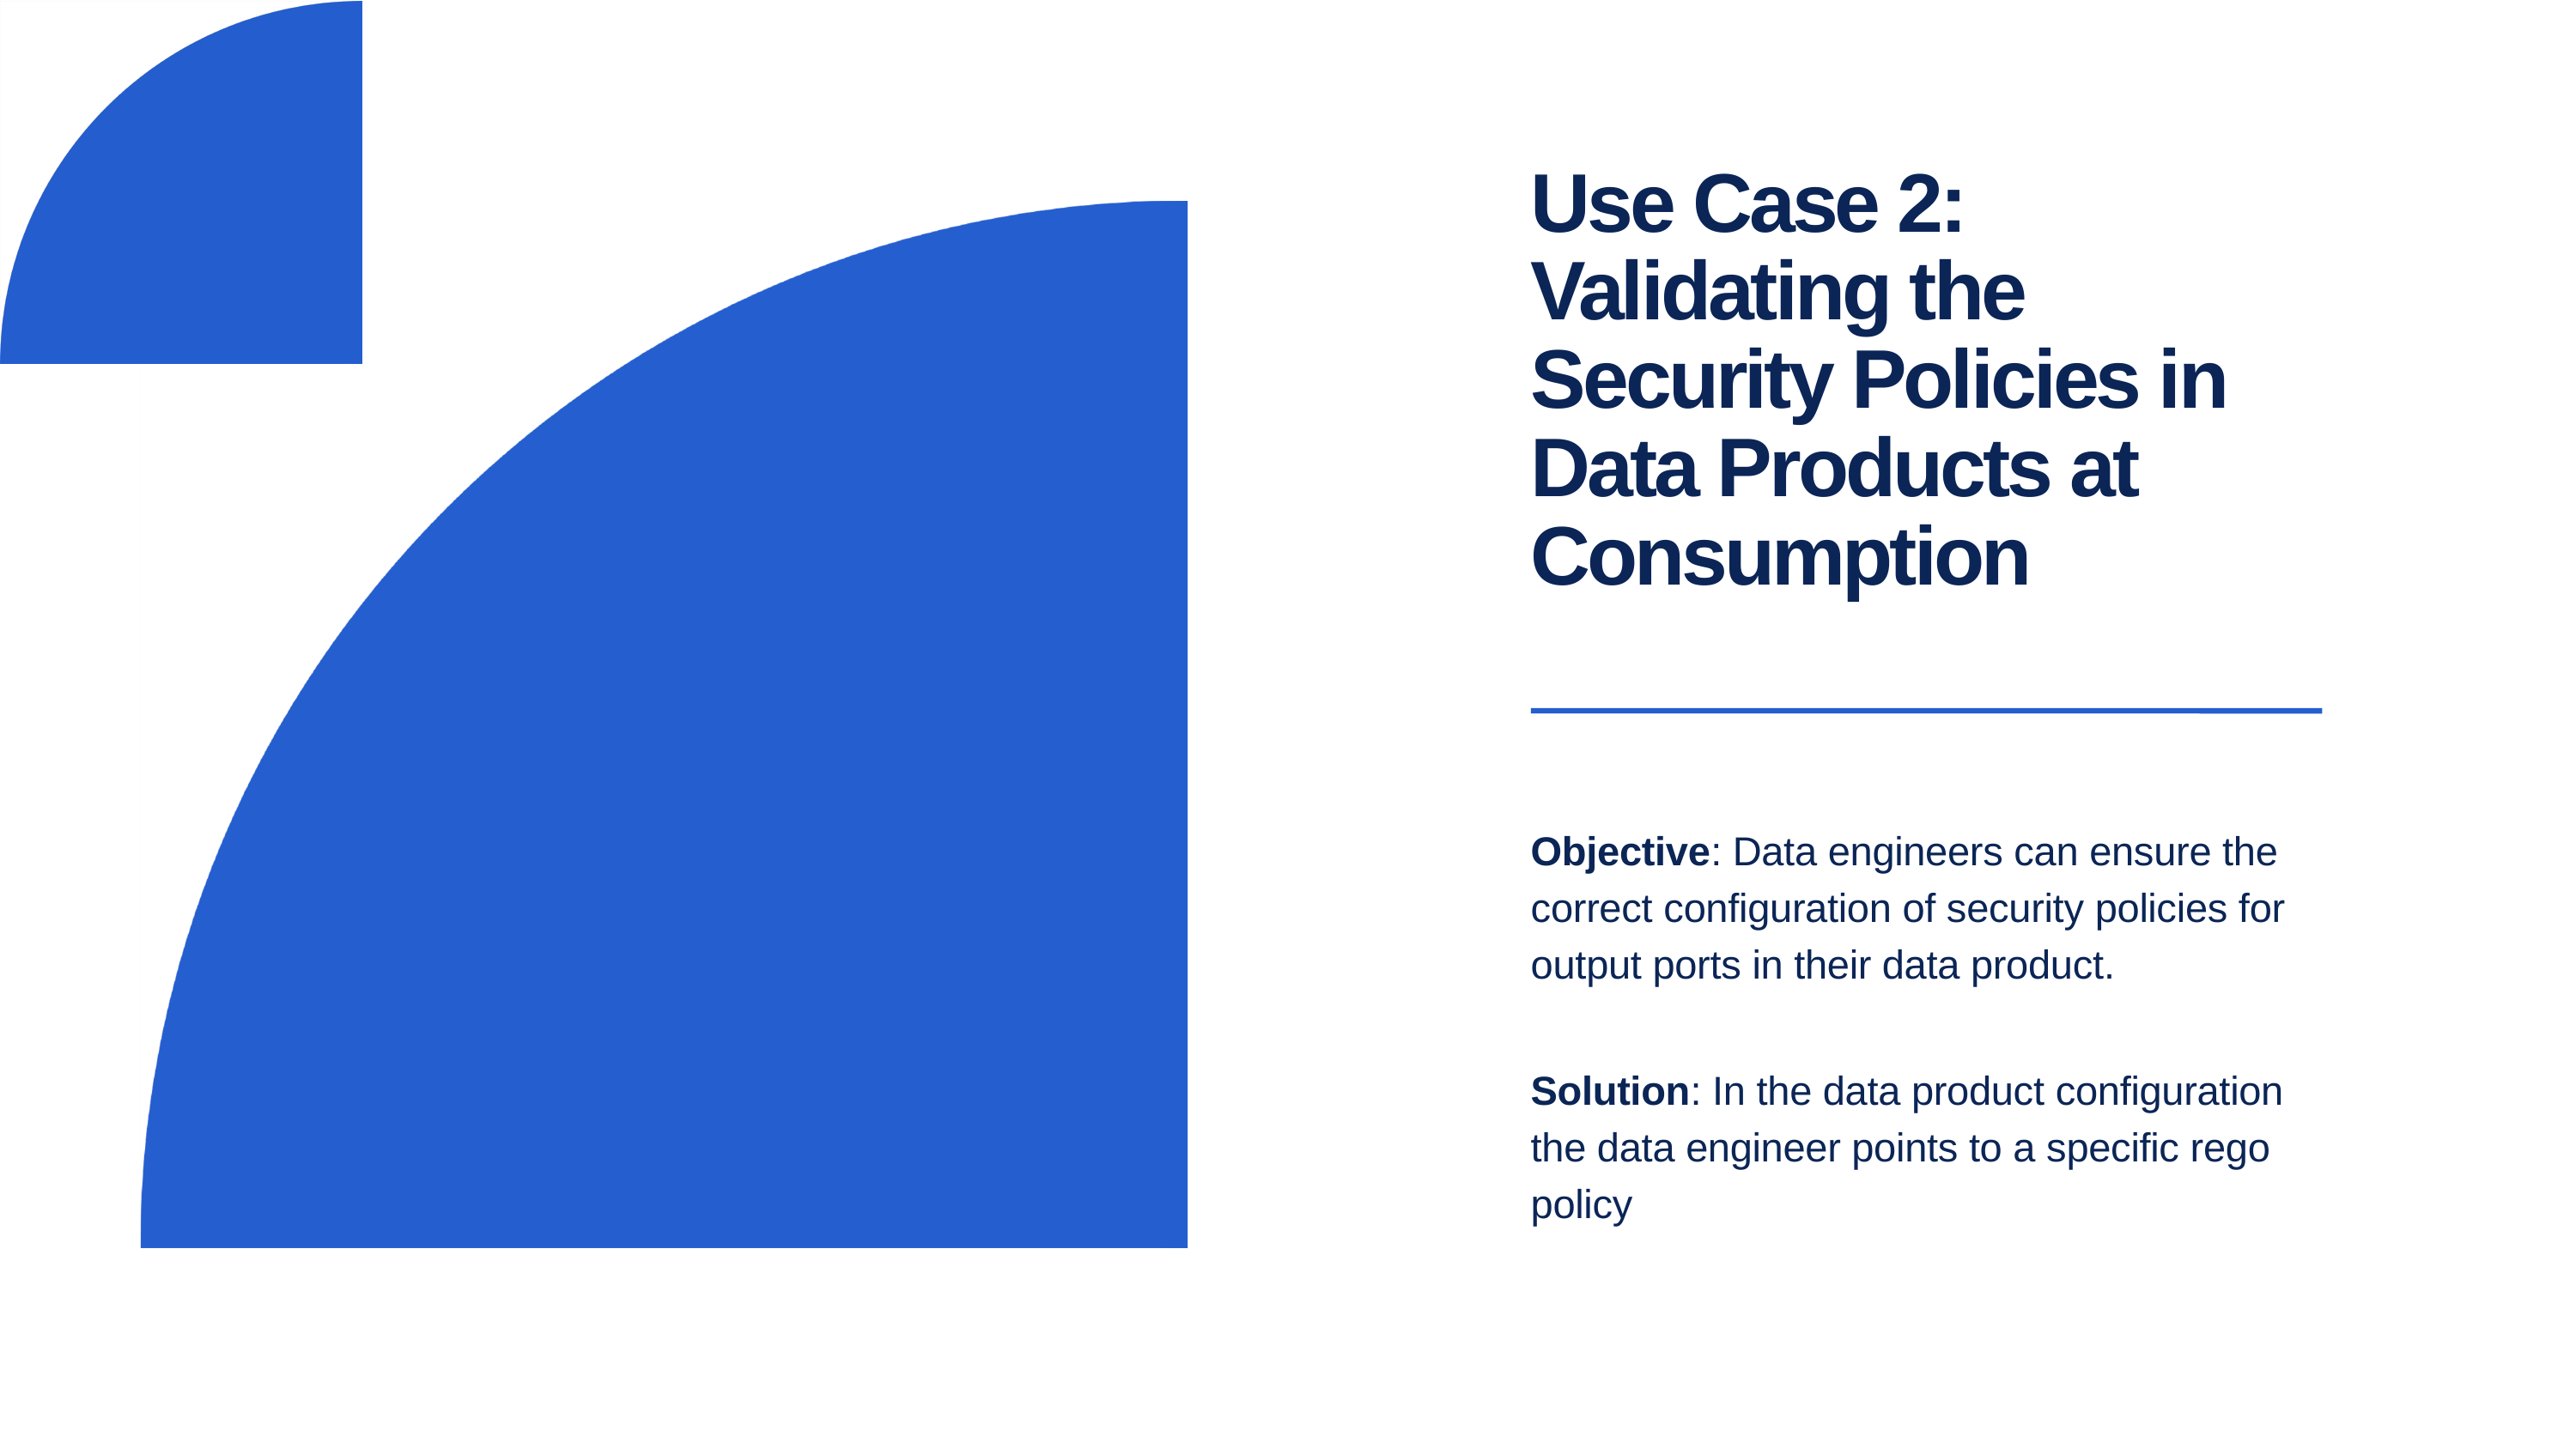

Use Case 2: Validating the Security Policies in Data Products at Consumption

Objective: Data engineers can ensure the correct configuration of security policies for output ports in their data product.
Solution: In the data product configuration the data engineer points to a specific rego policy